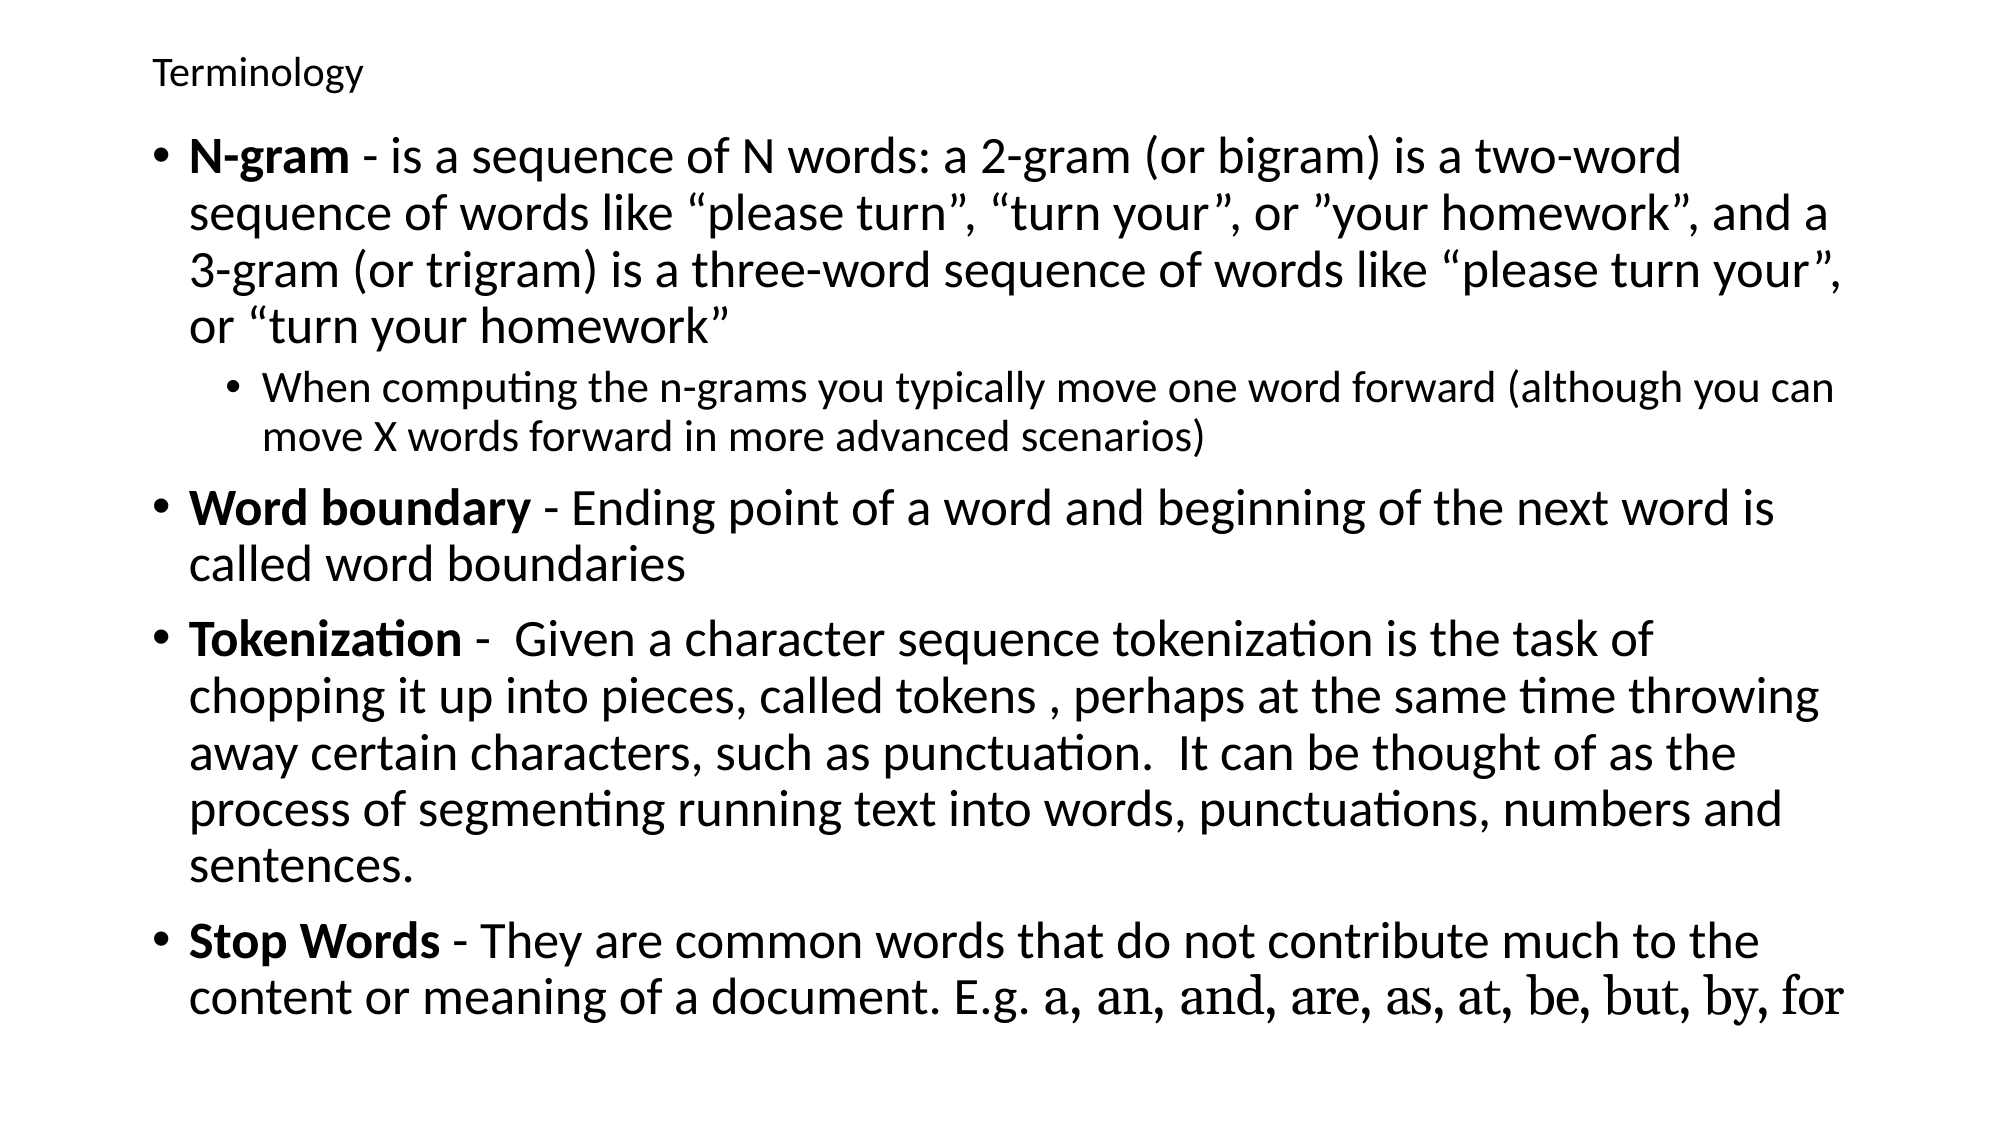

# Terminology
N-gram - is a sequence of N words: a 2-gram (or bigram) is a two-word sequence of words like “please turn”, “turn your”, or ”your homework”, and a 3-gram (or trigram) is a three-word sequence of words like “please turn your”, or “turn your homework”
When computing the n-grams you typically move one word forward (although you can move X words forward in more advanced scenarios)
Word boundary - Ending point of a word and beginning of the next word is called word boundaries
Tokenization -  Given a character sequence tokenization is the task of chopping it up into pieces, called tokens , perhaps at the same time throwing away certain characters, such as punctuation.  It can be thought of as the process of segmenting running text into words, punctuations, numbers and sentences.
Stop Words - They are common words that do not contribute much to the content or meaning of a document. E.g. a, an, and, are, as, at, be, but, by, for